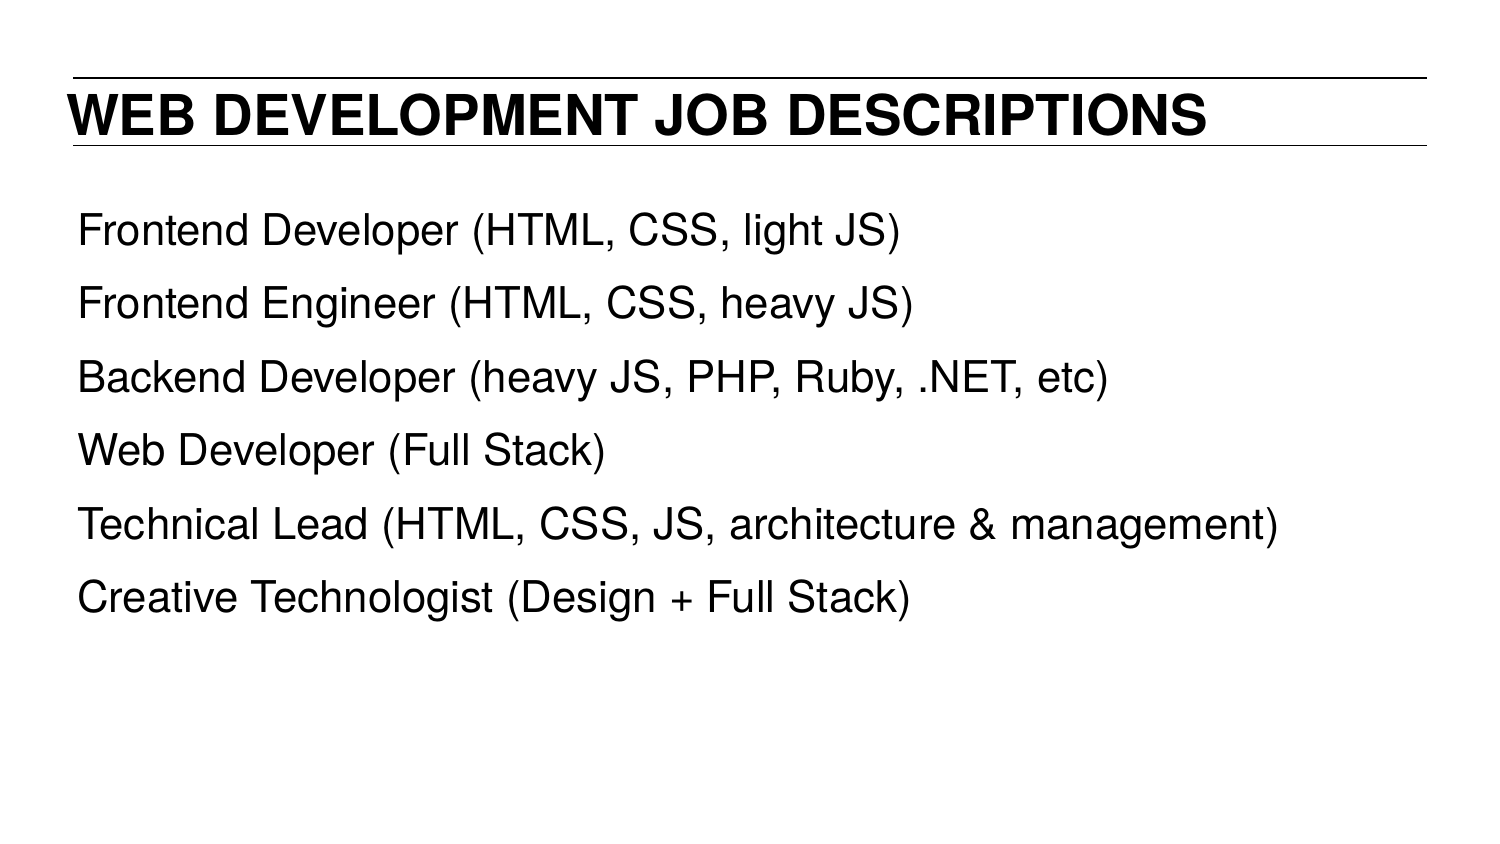

WEB DEVELOPMENT JOB DESCRIPTIONS
Frontend Developer (HTML, CSS, light JS)
Frontend Engineer (HTML, CSS, heavy JS)
Backend Developer (heavy JS, PHP, Ruby, .NET, etc)
Web Developer (Full Stack)
Technical Lead (HTML, CSS, JS, architecture & management)
Creative Technologist (Design + Full Stack)